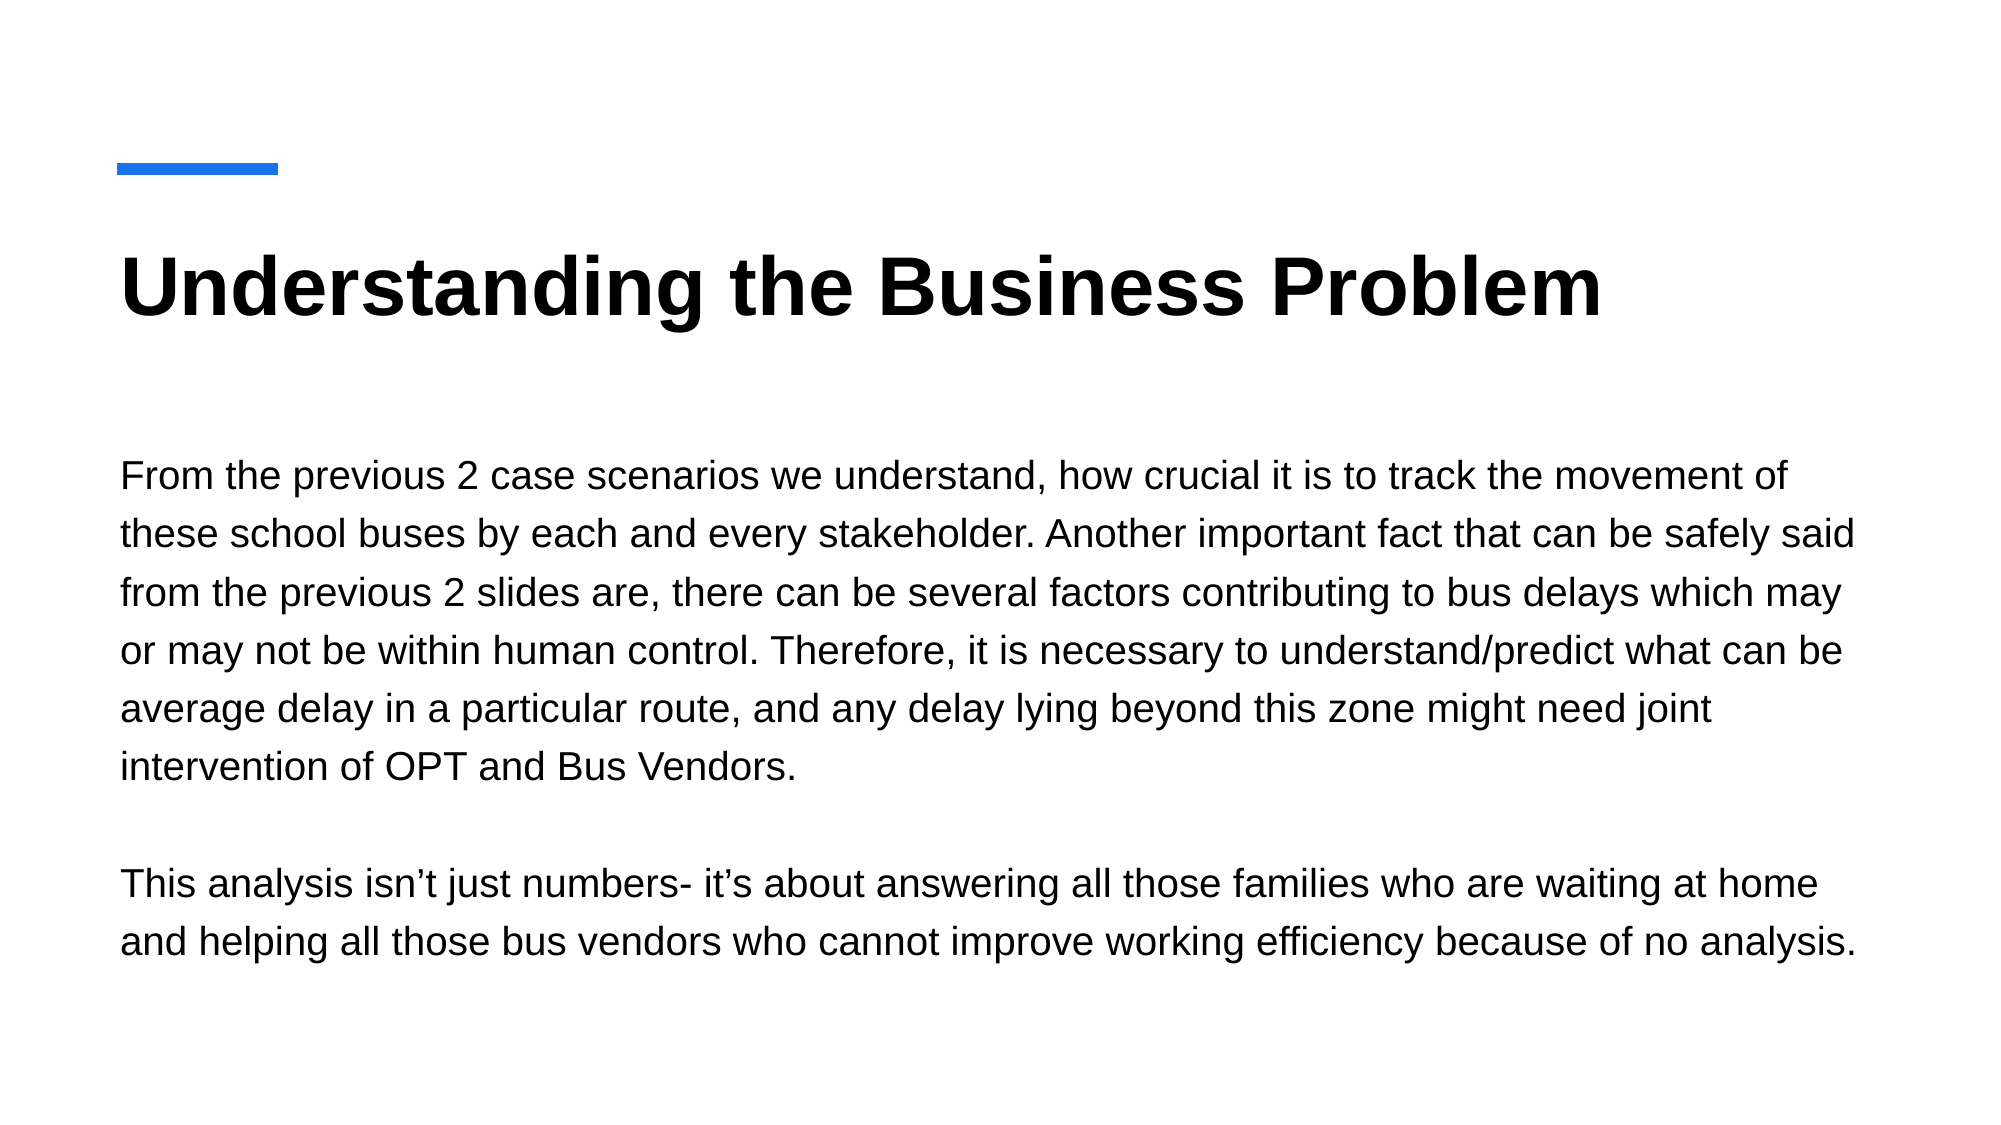

# Understanding the Business Problem
From the previous 2 case scenarios we understand, how crucial it is to track the movement of these school buses by each and every stakeholder. Another important fact that can be safely said from the previous 2 slides are, there can be several factors contributing to bus delays which may or may not be within human control. Therefore, it is necessary to understand/predict what can be average delay in a particular route, and any delay lying beyond this zone might need joint intervention of OPT and Bus Vendors.
This analysis isn’t just numbers- it’s about answering all those families who are waiting at home and helping all those bus vendors who cannot improve working efficiency because of no analysis.